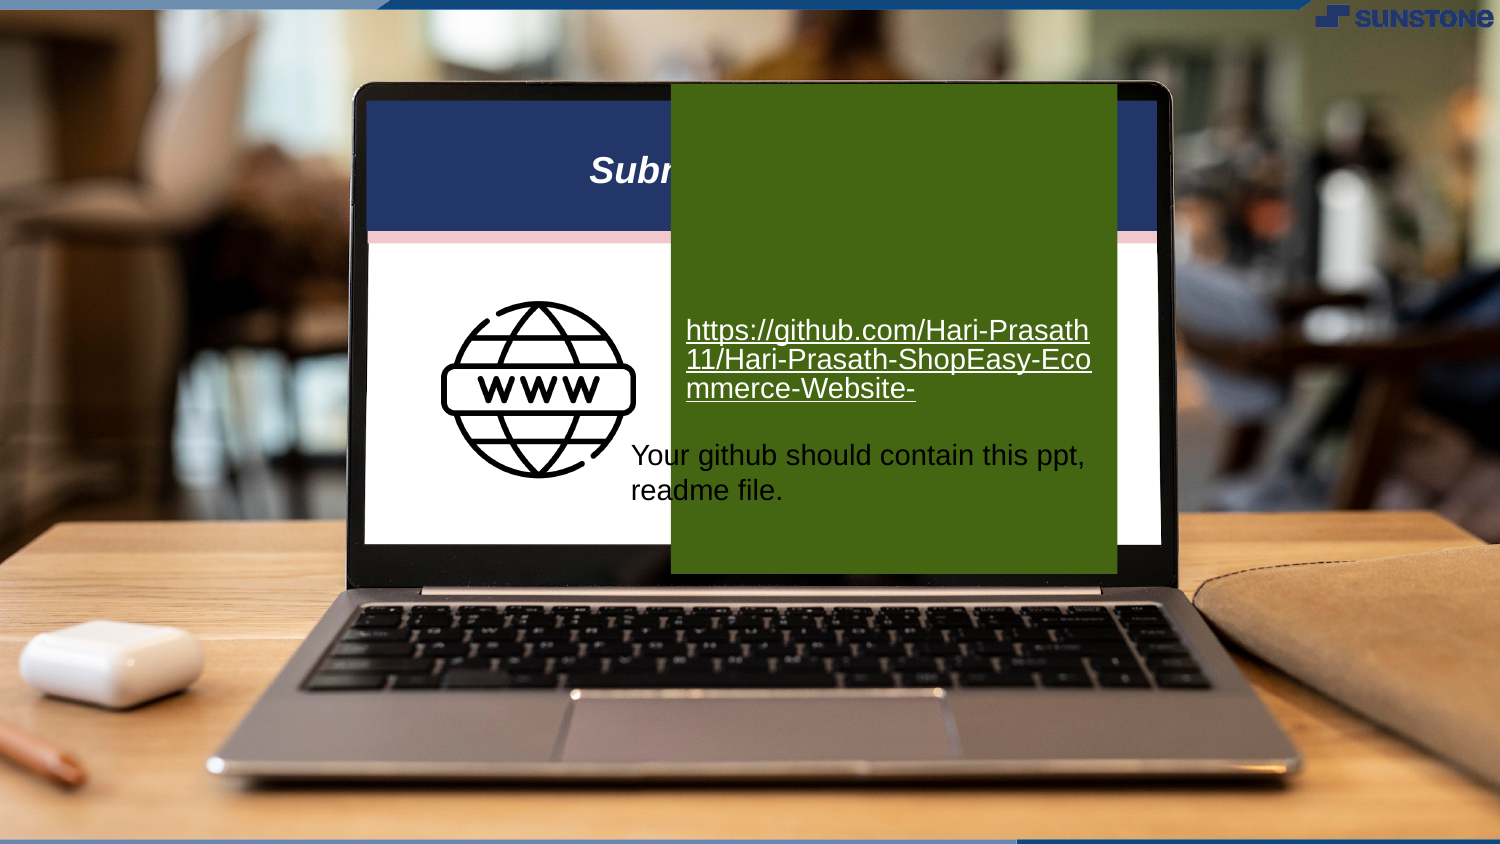

Submission Github
https://github.com/Hari-Prasath11/Hari-Prasath-ShopEasy-Ecommerce-Website-
Your github should contain this ppt, readme file.